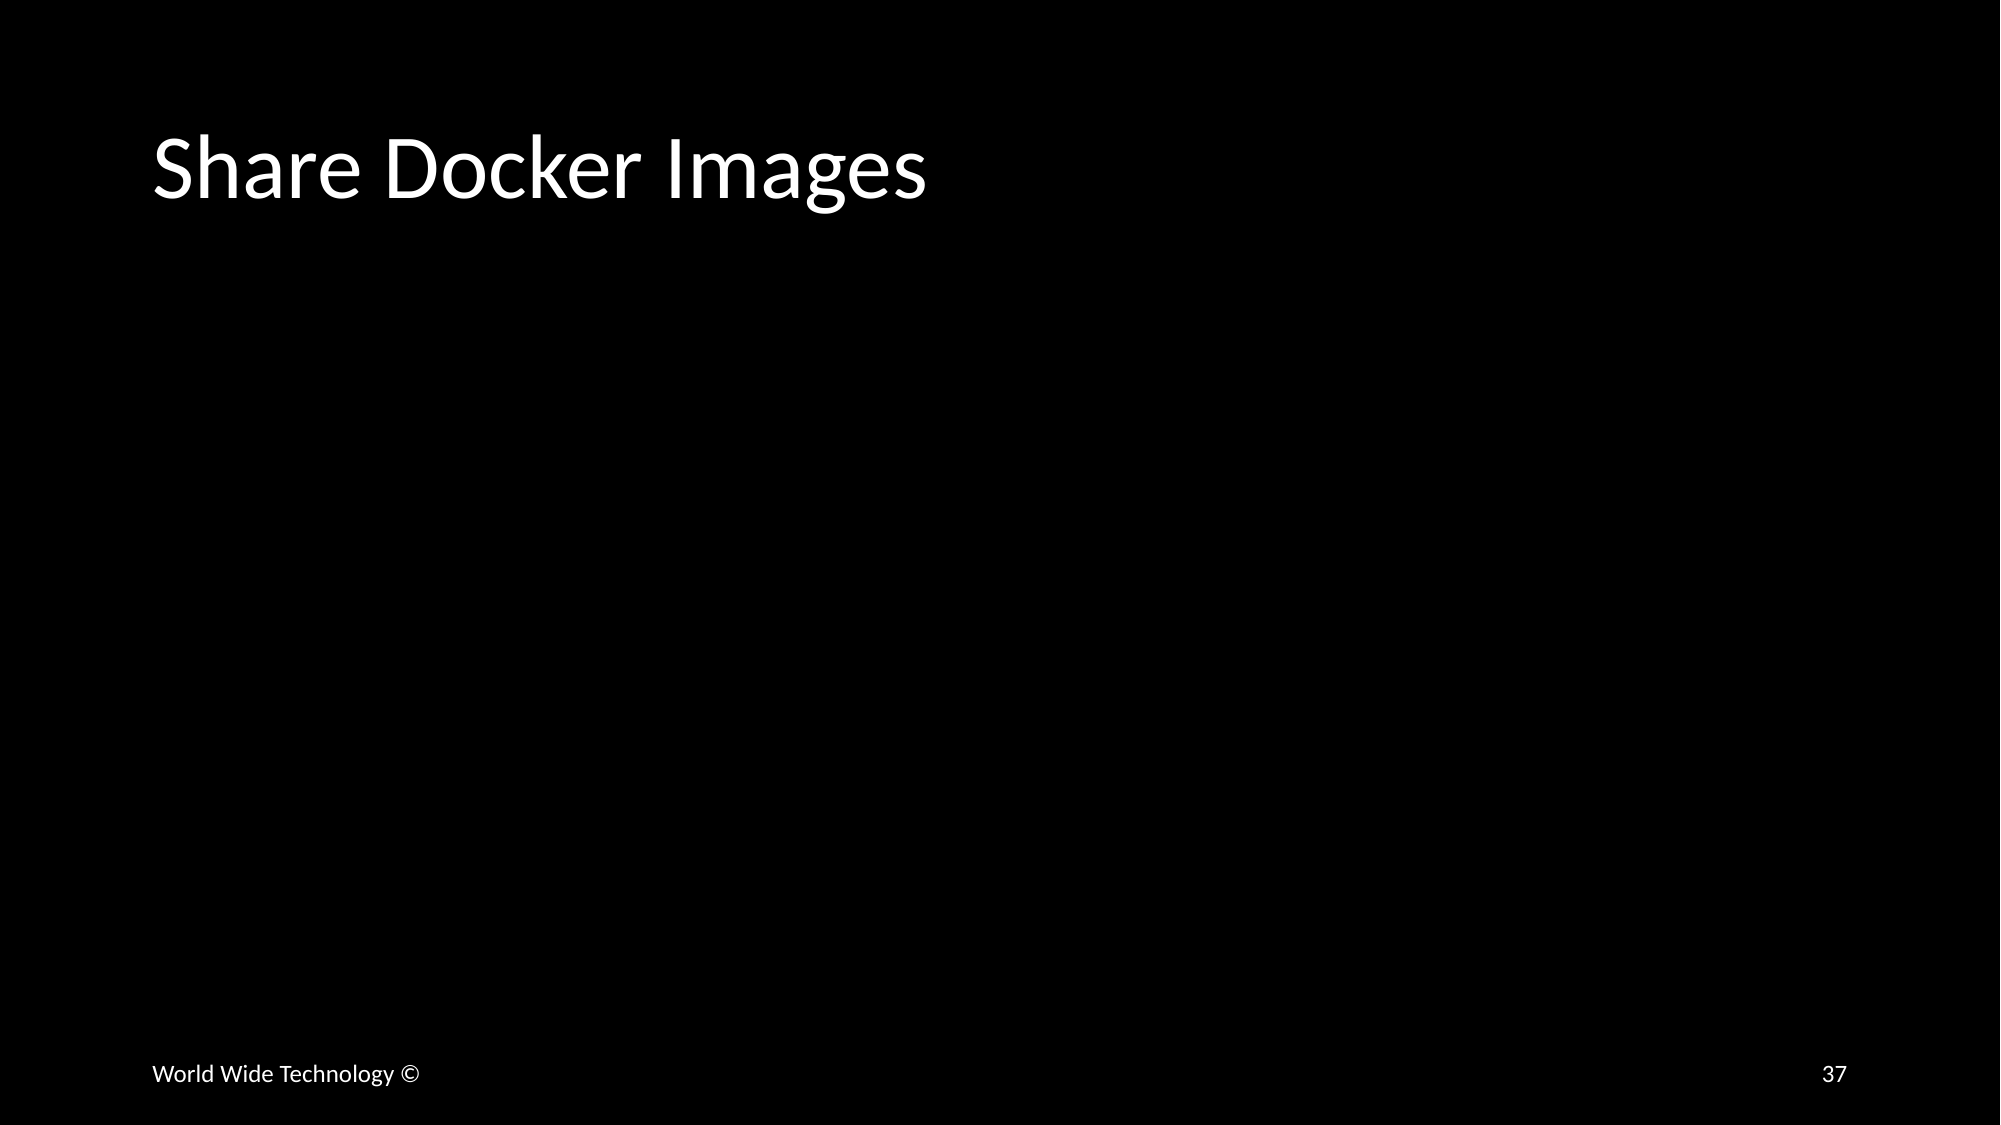

# Share Docker Images

World Wide Technology ©
37